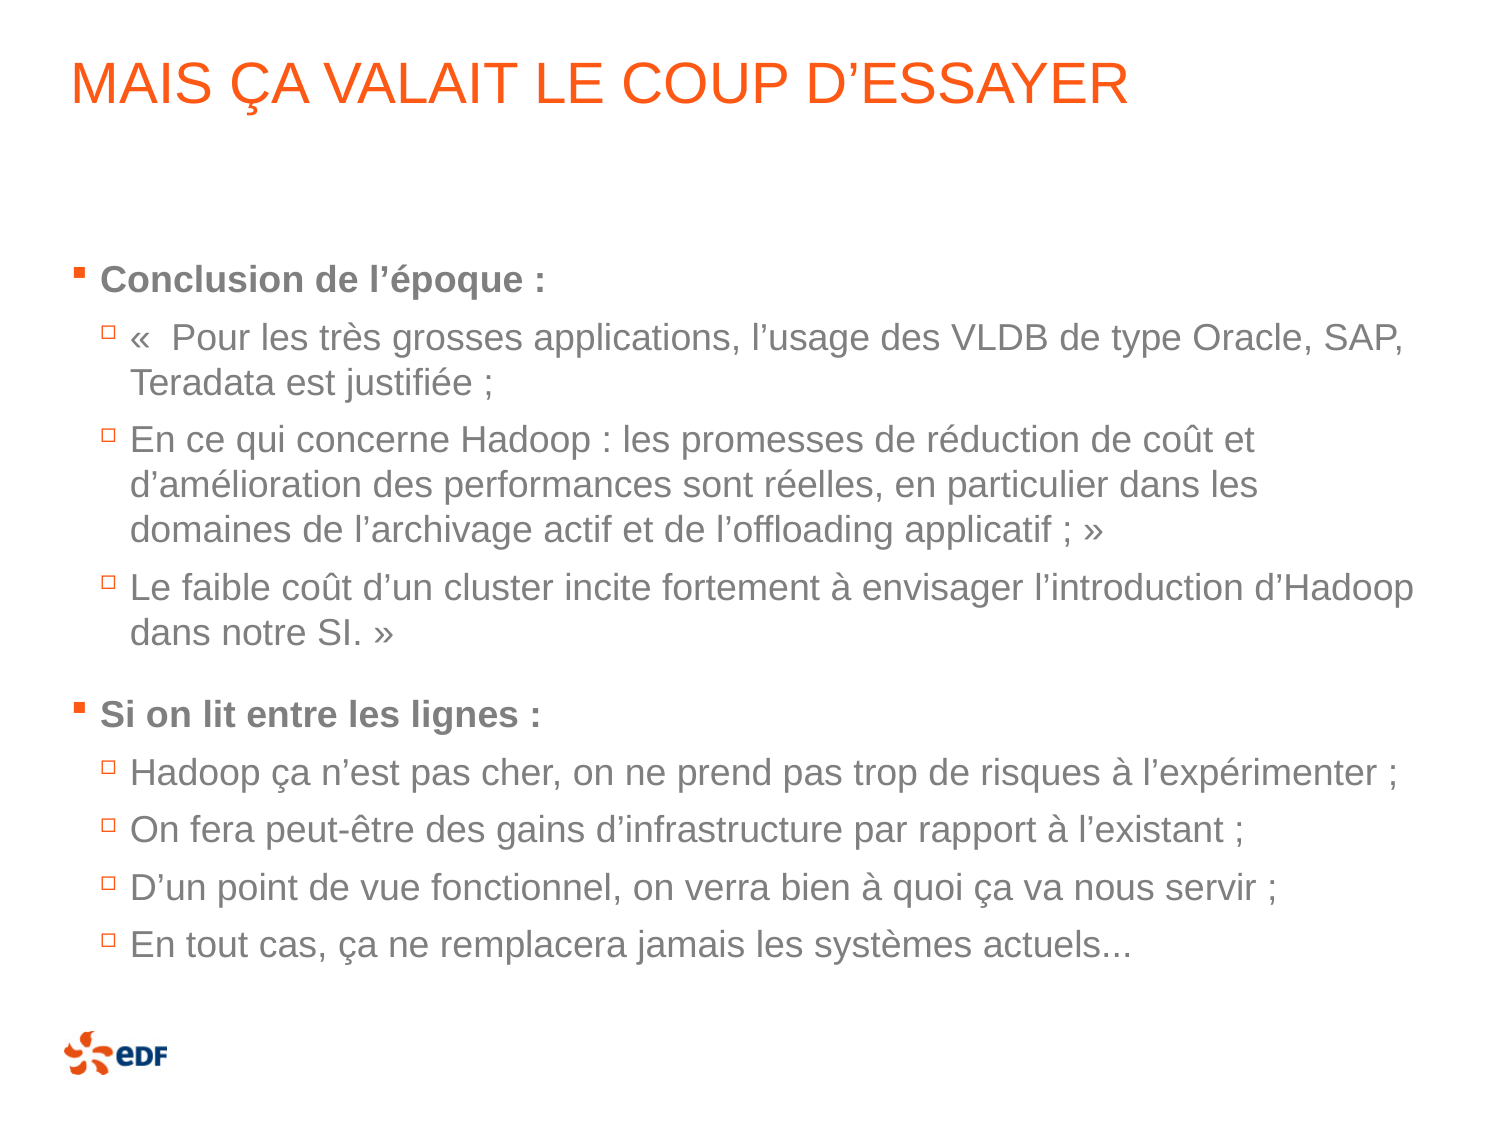

# Mais ça valait le coup d’essayer
Conclusion de l’époque :
«  Pour les très grosses applications, l’usage des VLDB de type Oracle, SAP, Teradata est justifiée ;
En ce qui concerne Hadoop : les promesses de réduction de coût et d’amélioration des performances sont réelles, en particulier dans les domaines de l’archivage actif et de l’offloading applicatif ; »
Le faible coût d’un cluster incite fortement à envisager l’introduction d’Hadoop dans notre SI. »
Si on lit entre les lignes :
Hadoop ça n’est pas cher, on ne prend pas trop de risques à l’expérimenter ;
On fera peut-être des gains d’infrastructure par rapport à l’existant ;
D’un point de vue fonctionnel, on verra bien à quoi ça va nous servir ;
En tout cas, ça ne remplacera jamais les systèmes actuels...